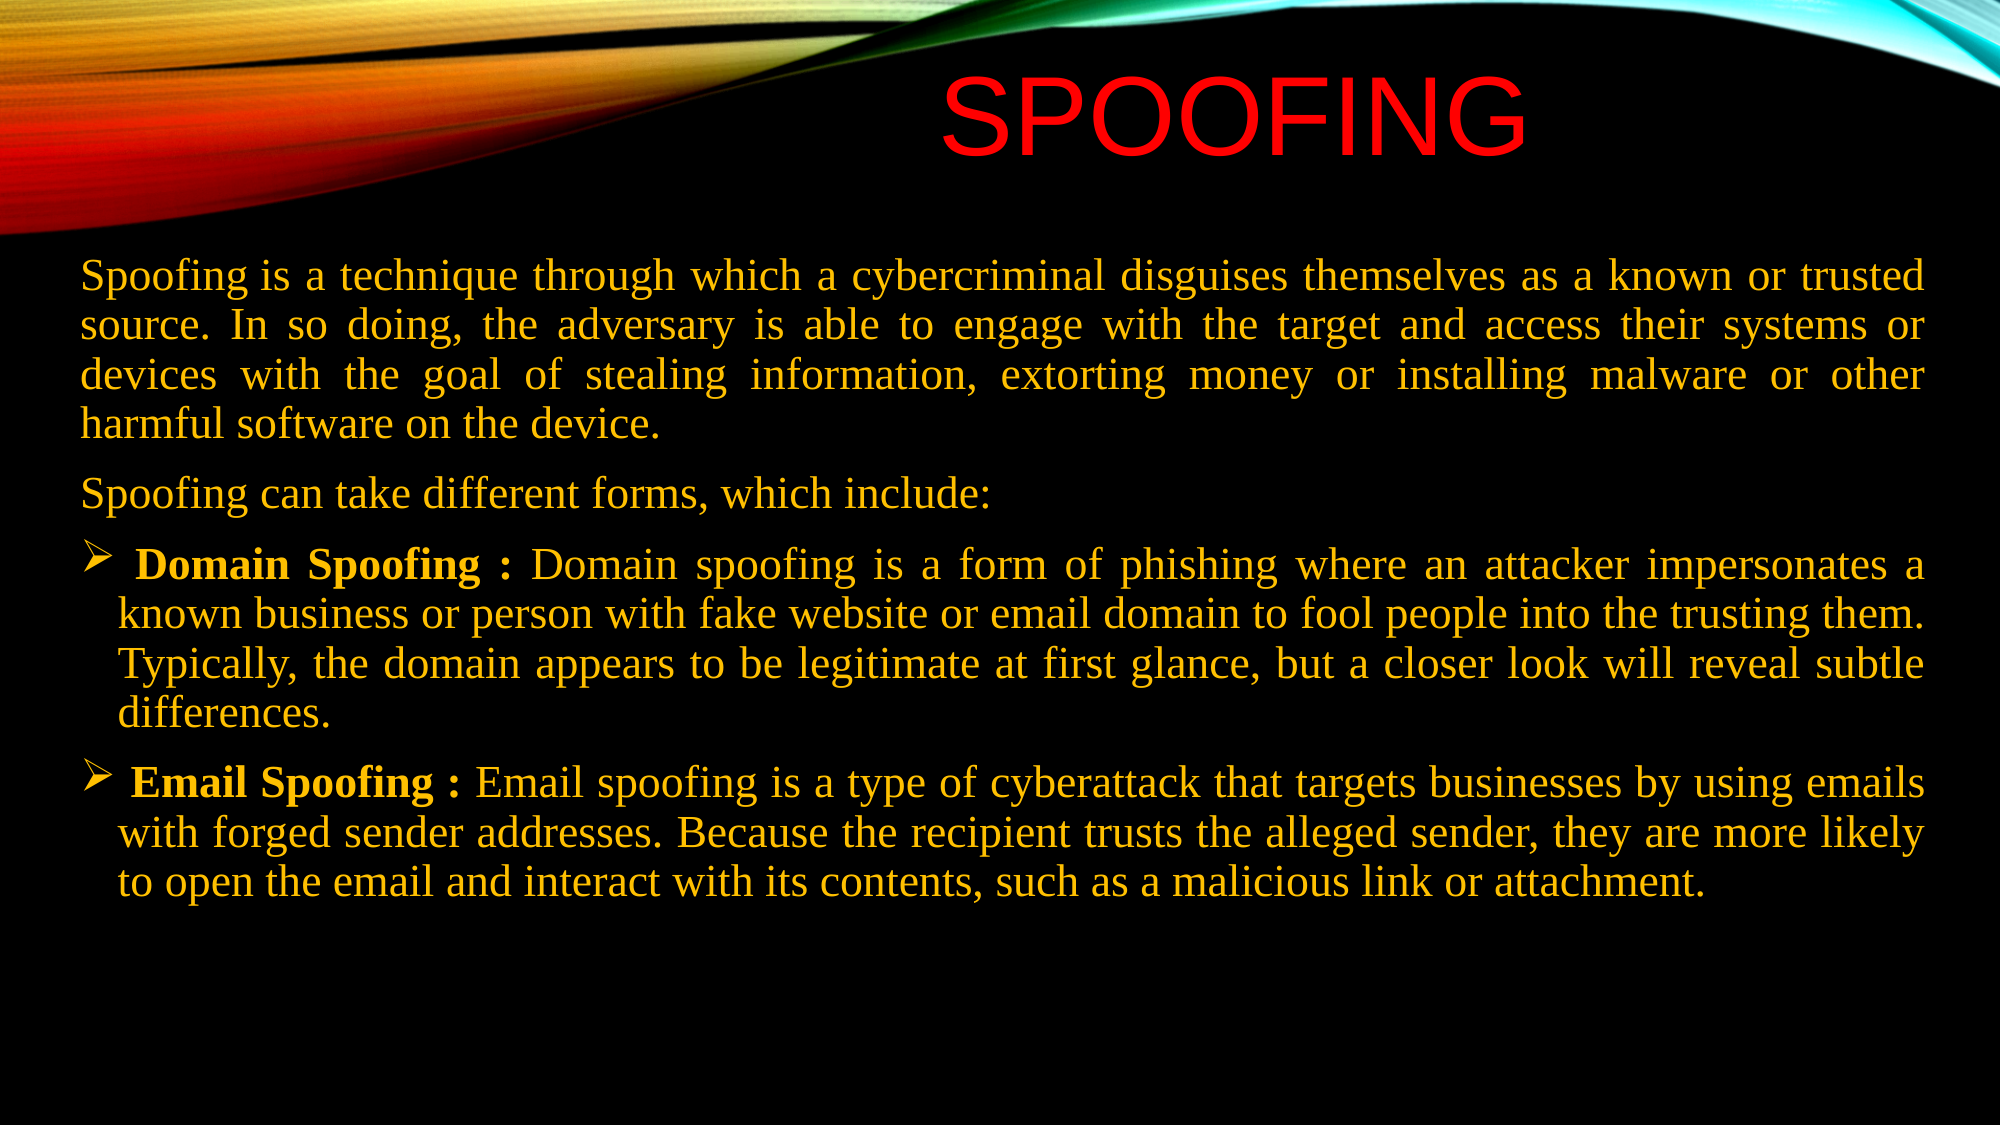

# Spoofing
Spoofing is a technique through which a cybercriminal disguises themselves as a known or trusted source. In so doing, the adversary is able to engage with the target and access their systems or devices with the goal of stealing information, extorting money or installing malware or other harmful software on the device.
Spoofing can take different forms, which include:
 Domain Spoofing : Domain spoofing is a form of phishing where an attacker impersonates a known business or person with fake website or email domain to fool people into the trusting them. Typically, the domain appears to be legitimate at first glance, but a closer look will reveal subtle differences.
 Email Spoofing : Email spoofing is a type of cyberattack that targets businesses by using emails with forged sender addresses. Because the recipient trusts the alleged sender, they are more likely to open the email and interact with its contents, such as a malicious link or attachment.